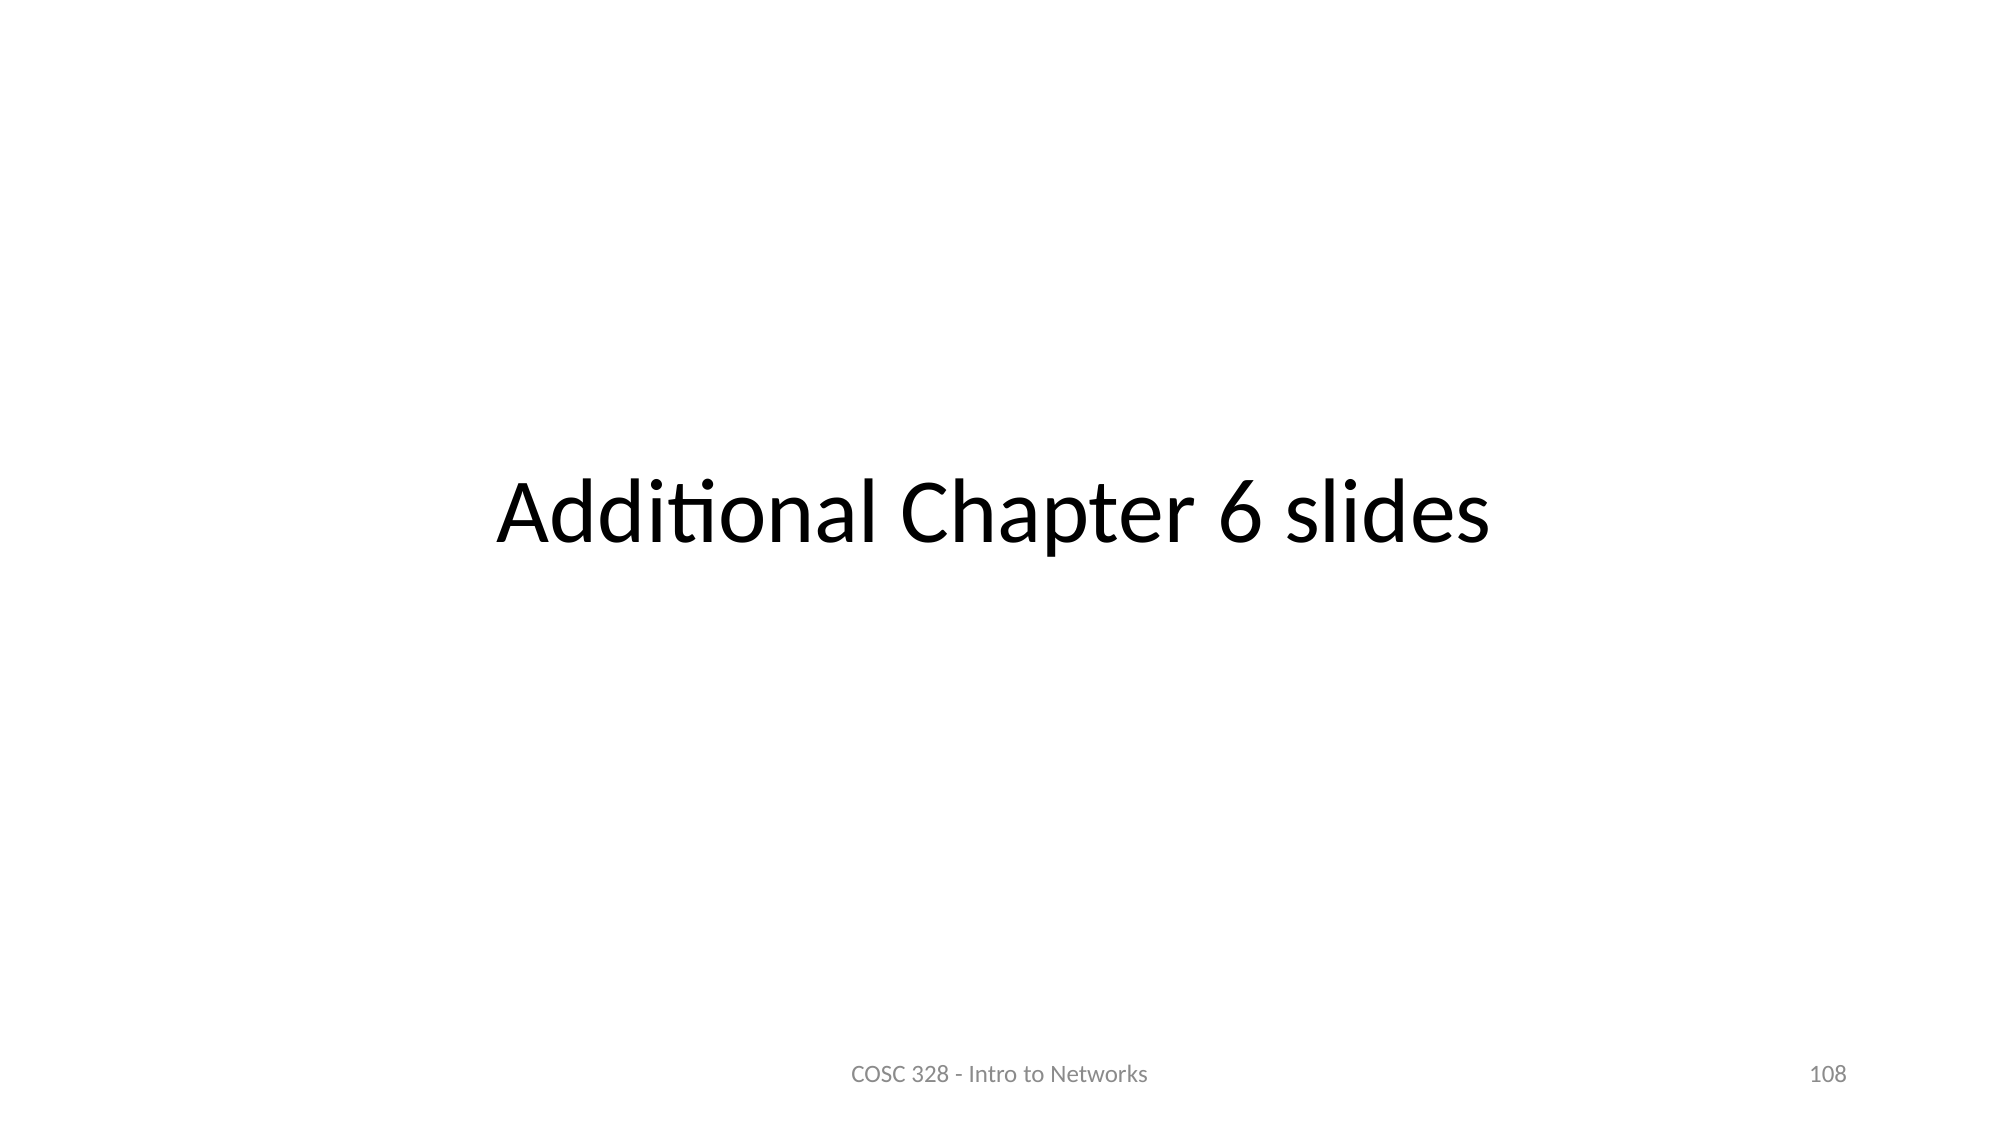

# Additional Chapter 6 slides
COSC 328 - Intro to Networks
108